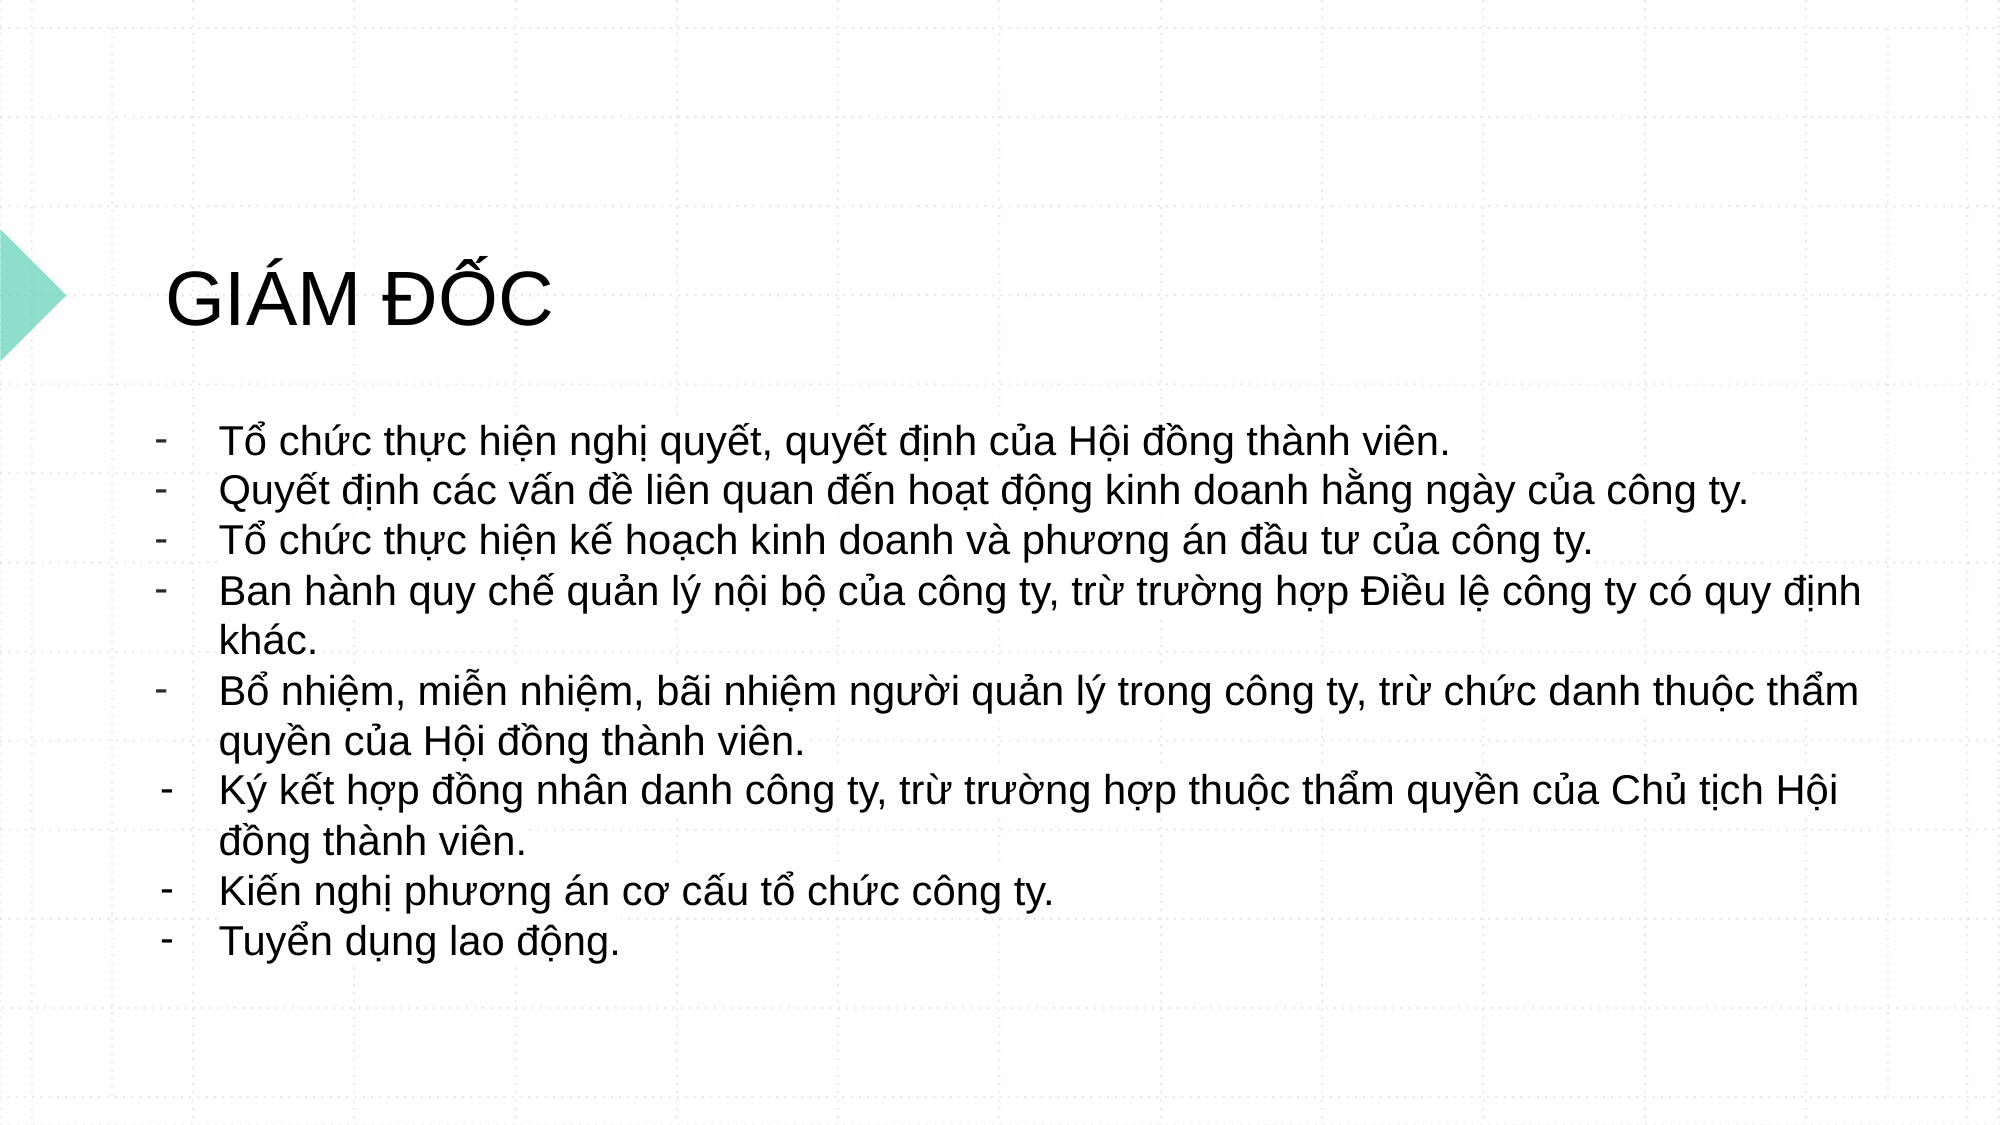

GIÁM ĐỐC
Tổ chức thực hiện nghị quyết, quyết định của Hội đồng thành viên.
Quyết định các vấn đề liên quan đến hoạt động kinh doanh hằng ngày của công ty.
Tổ chức thực hiện kế hoạch kinh doanh và phương án đầu tư của công ty.
Ban hành quy chế quản lý nội bộ của công ty, trừ trường hợp Điều lệ công ty có quy định khác.
Bổ nhiệm, miễn nhiệm, bãi nhiệm người quản lý trong công ty, trừ chức danh thuộc thẩm quyền của Hội đồng thành viên.
Ký kết hợp đồng nhân danh công ty, trừ trường hợp thuộc thẩm quyền của Chủ tịch Hội đồng thành viên.
Kiến nghị phương án cơ cấu tổ chức công ty.
Tuyển dụng lao động.